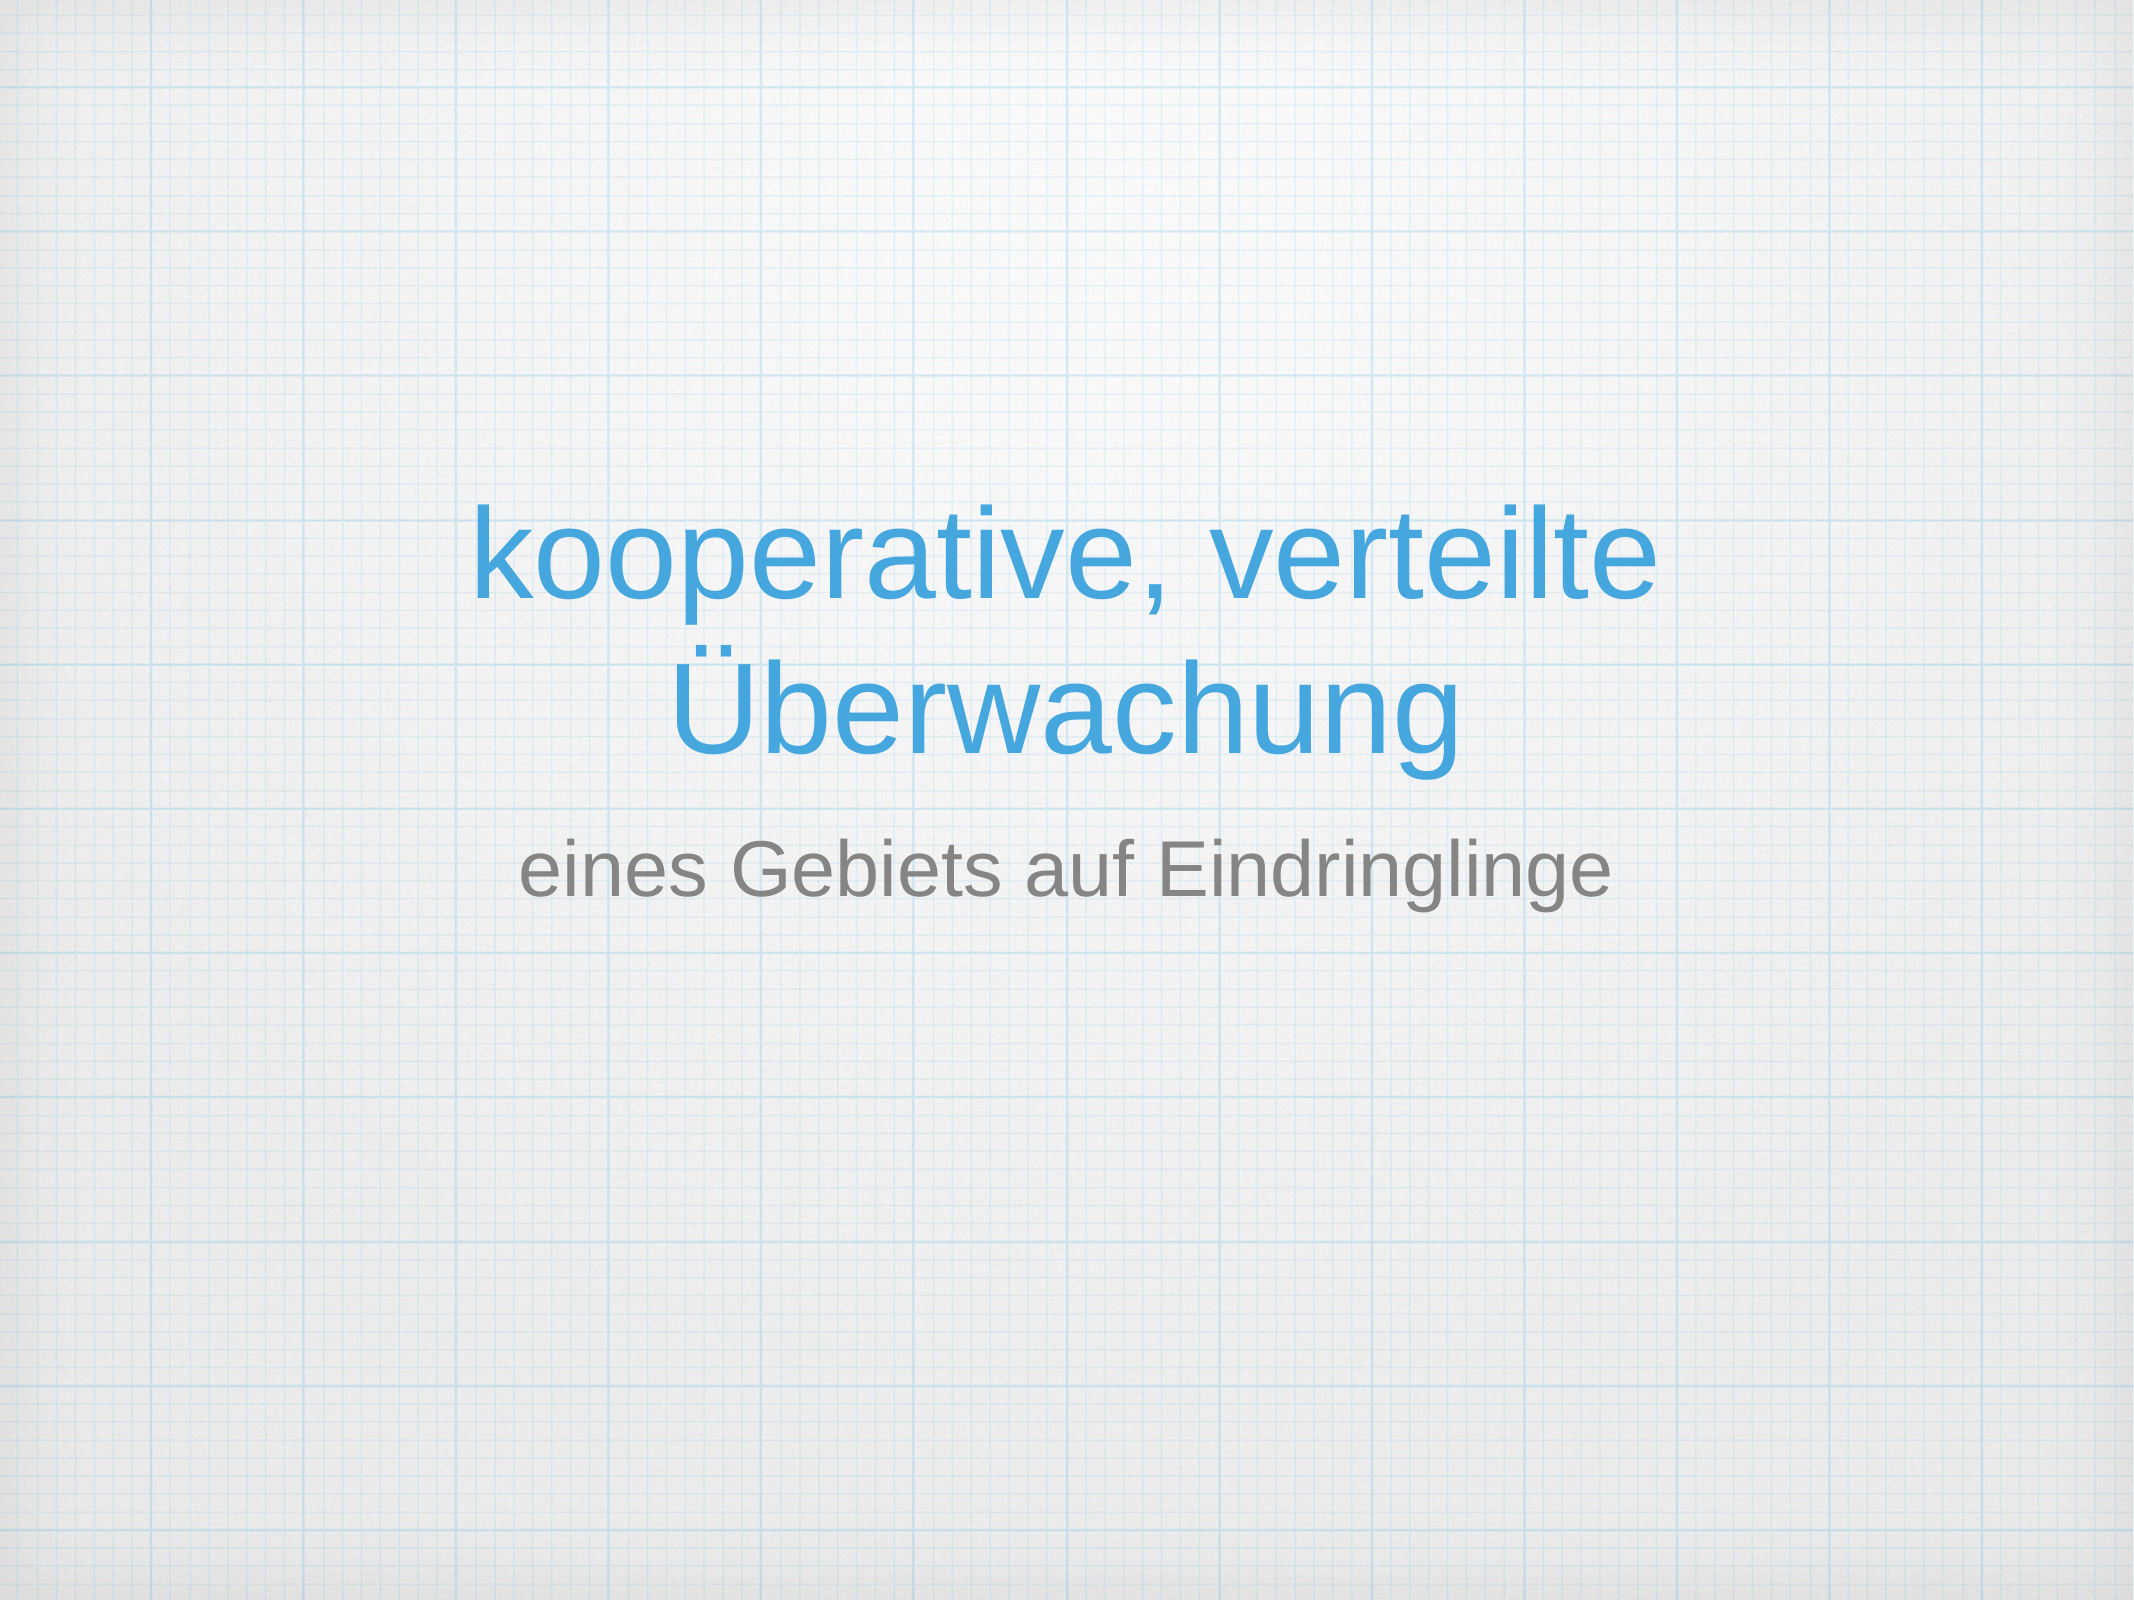

# kooperative, verteilte Überwachung
eines Gebiets auf Eindringlinge